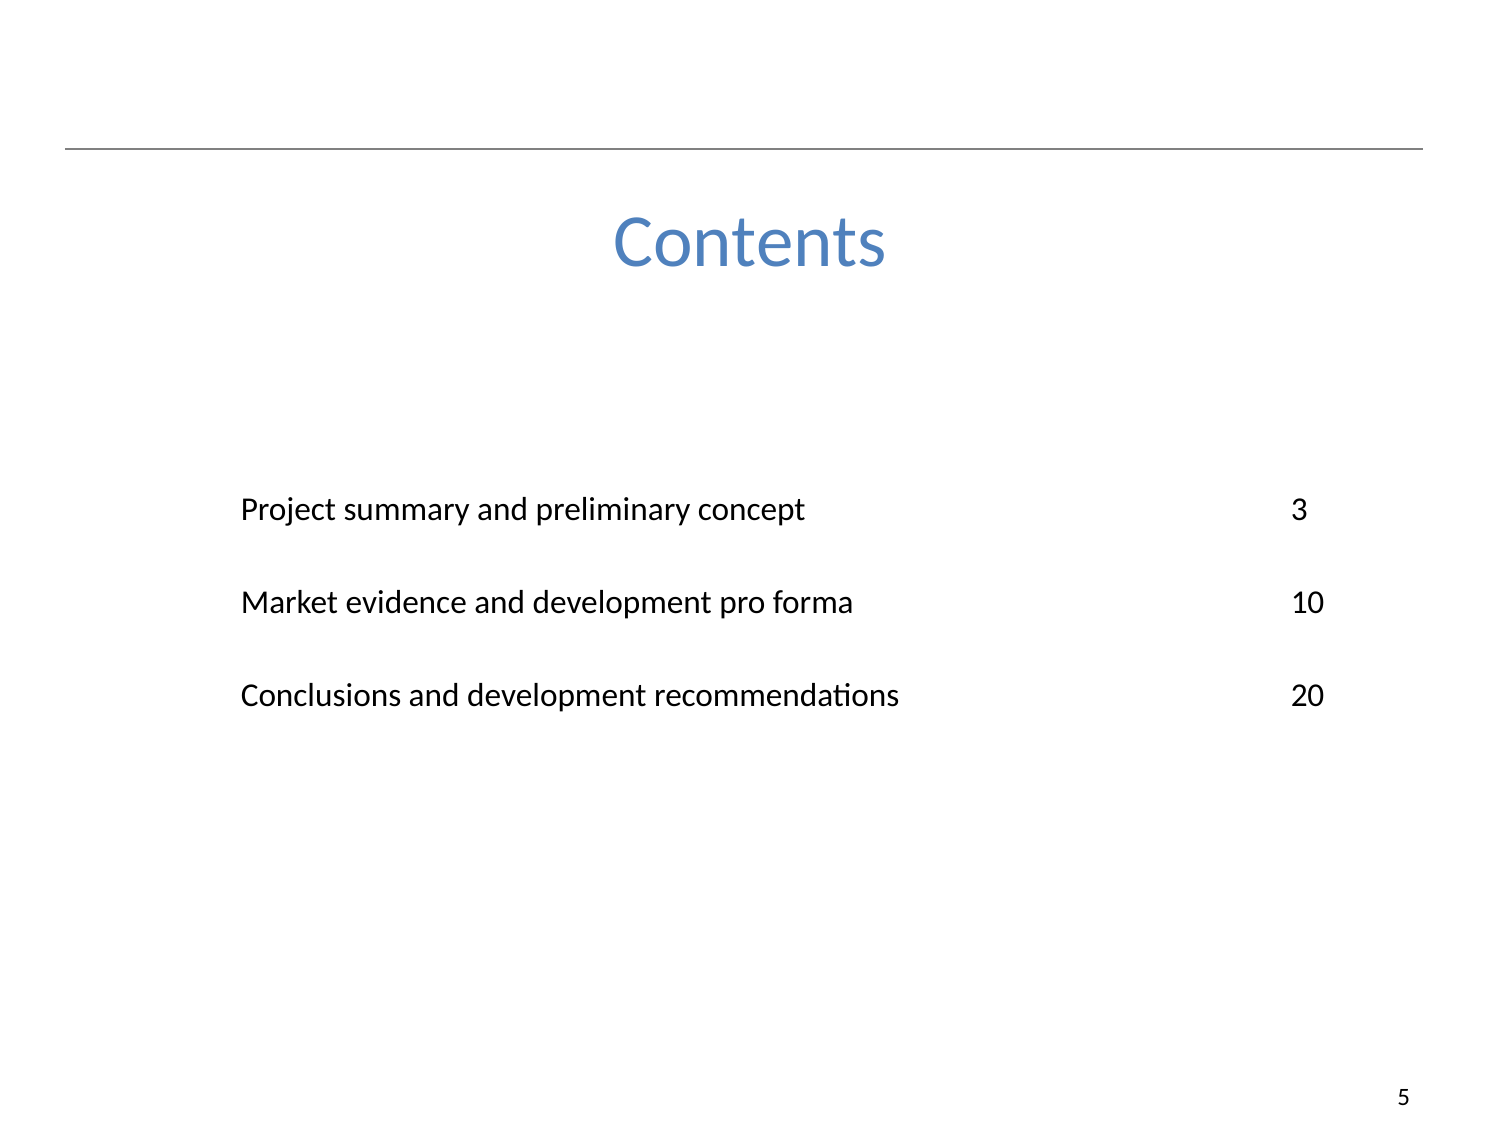

# Contents
Project summary and preliminary concept 				3

Market evidence and development pro forma 			10

Conclusions and development recommendations			20

5